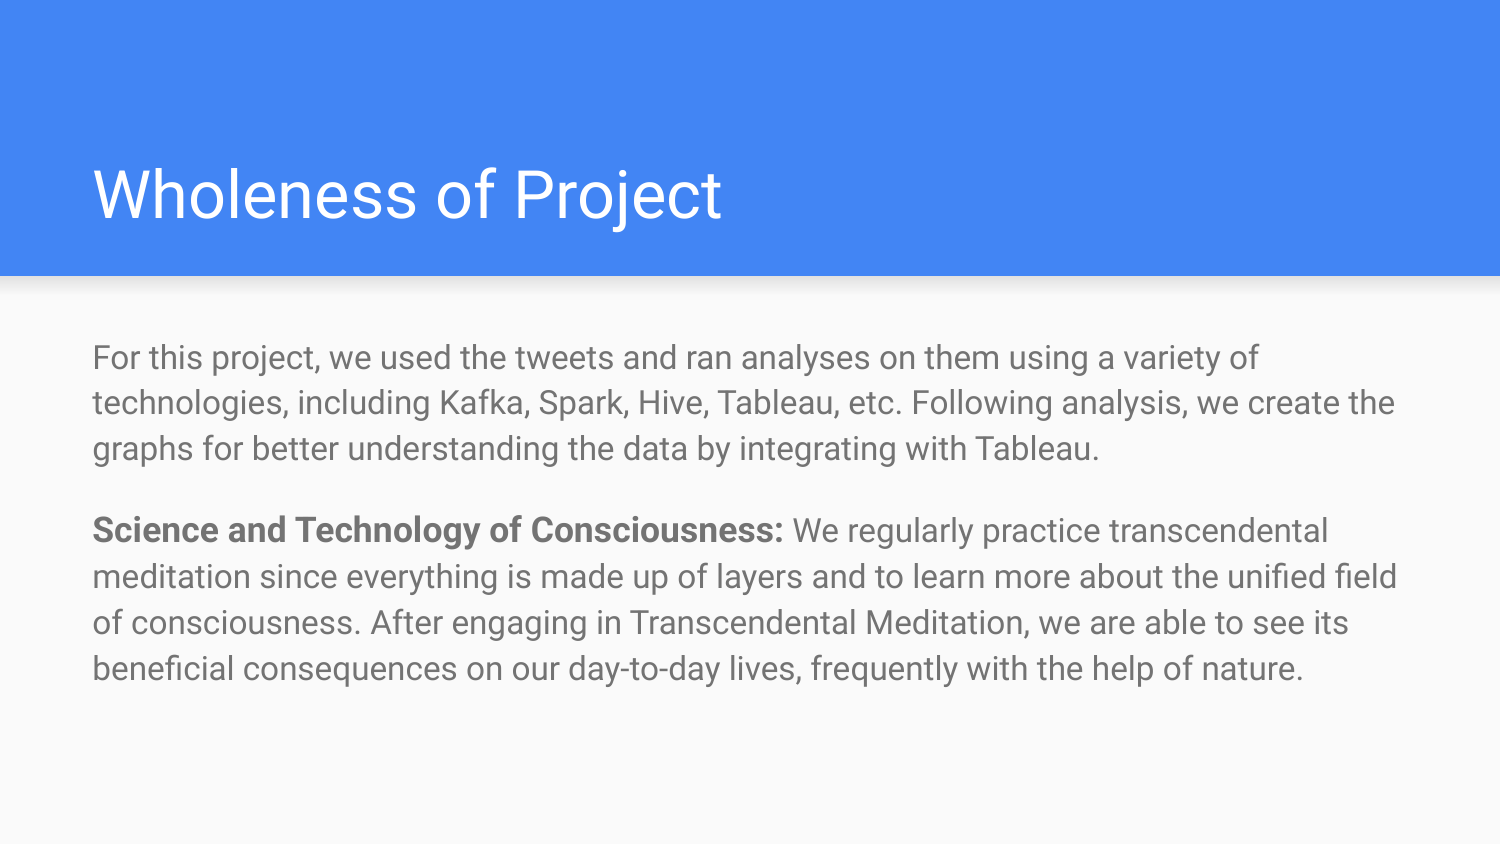

# Wholeness of Project
For this project, we used the tweets and ran analyses on them using a variety of technologies, including Kafka, Spark, Hive, Tableau, etc. Following analysis, we create the graphs for better understanding the data by integrating with Tableau.
Science and Technology of Consciousness: We regularly practice transcendental meditation since everything is made up of layers and to learn more about the unified field of consciousness. After engaging in Transcendental Meditation, we are able to see its beneficial consequences on our day-to-day lives, frequently with the help of nature.